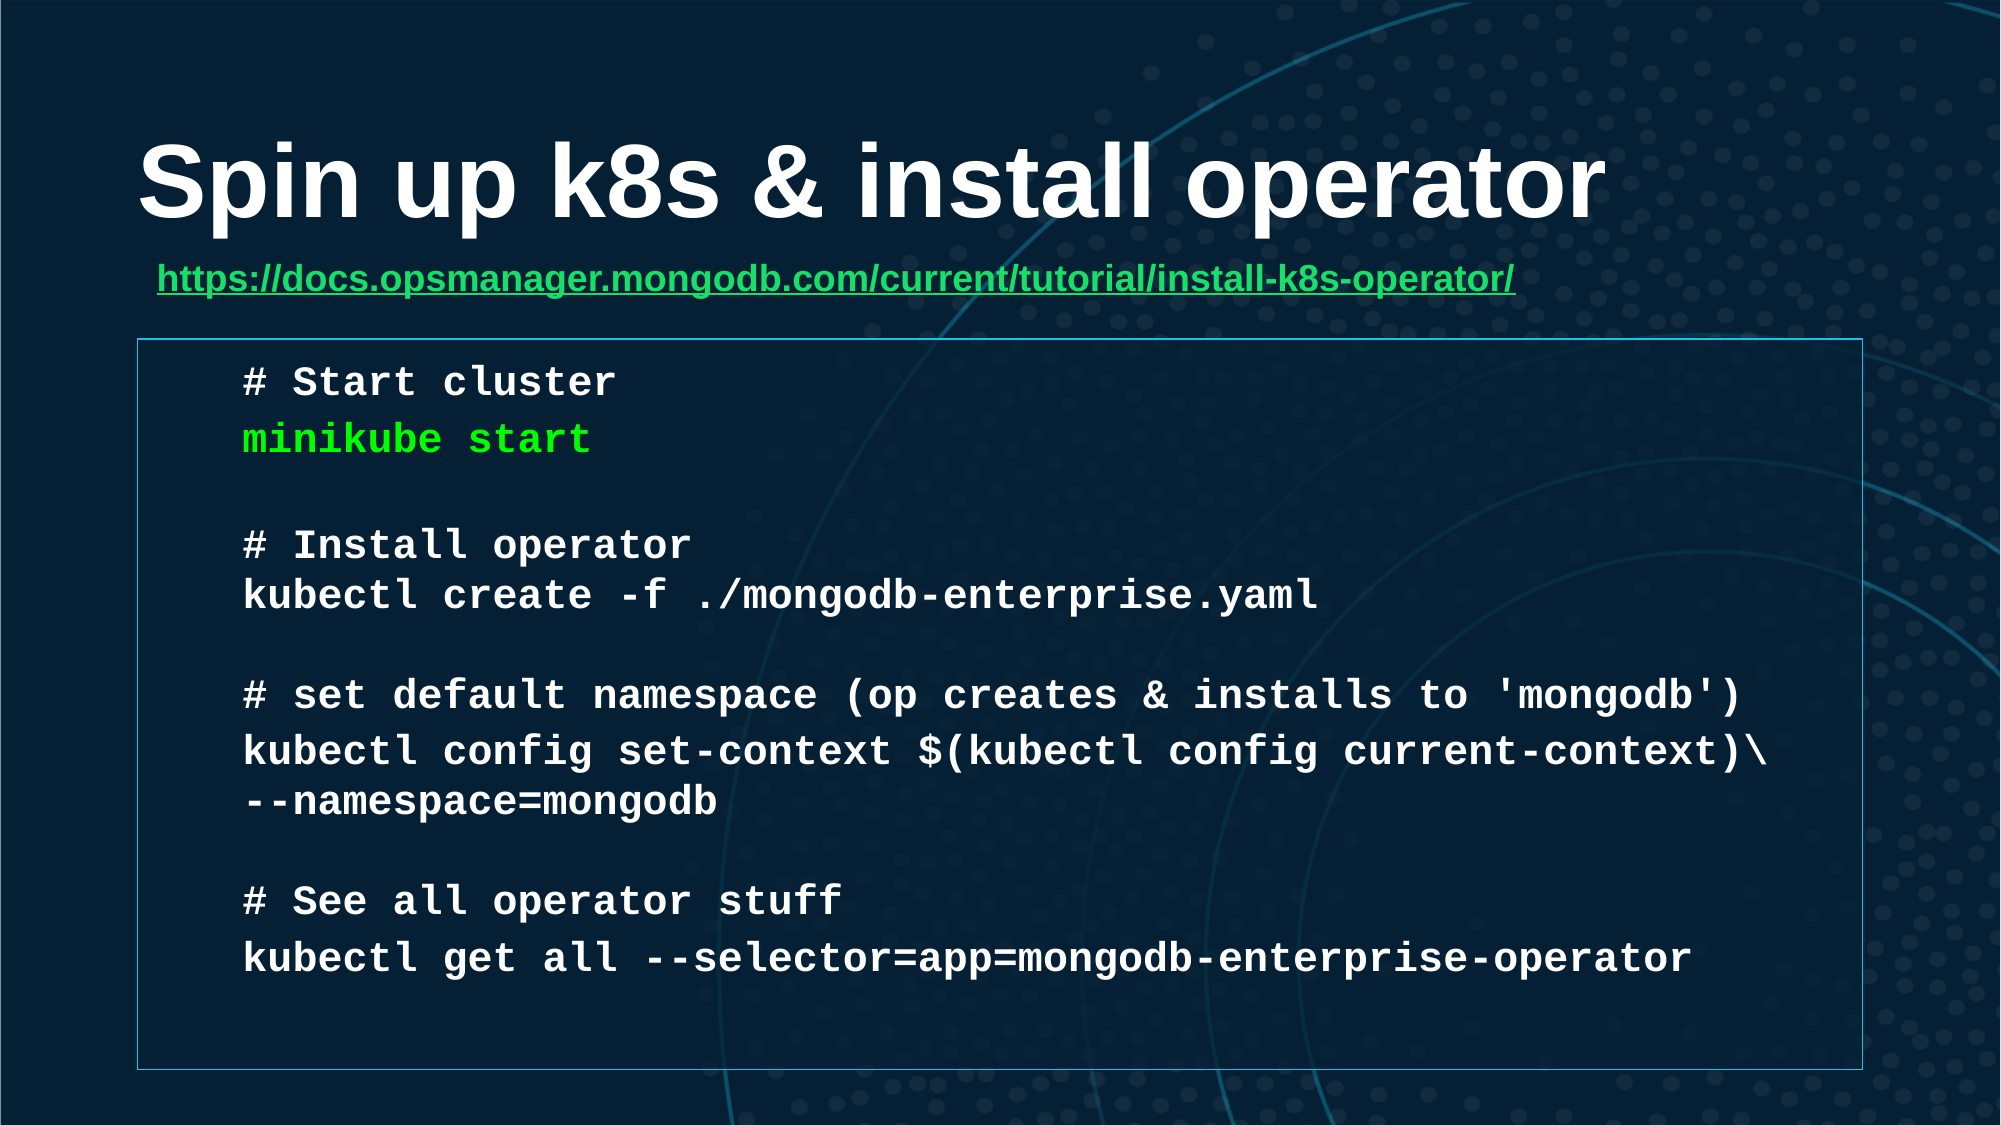

# Spin up k8s & install operator
https://docs.opsmanager.mongodb.com/current/tutorial/install-k8s-operator/
# Start cluster
minikube start

# Install operator
kubectl create -f ./mongodb-enterprise.yaml

# set default namespace (op creates & installs to 'mongodb')
kubectl config set-context $(kubectl config current-context)\ --namespace=mongodb

# See all operator stuff
kubectl get all --selector=app=mongodb-enterprise-operator